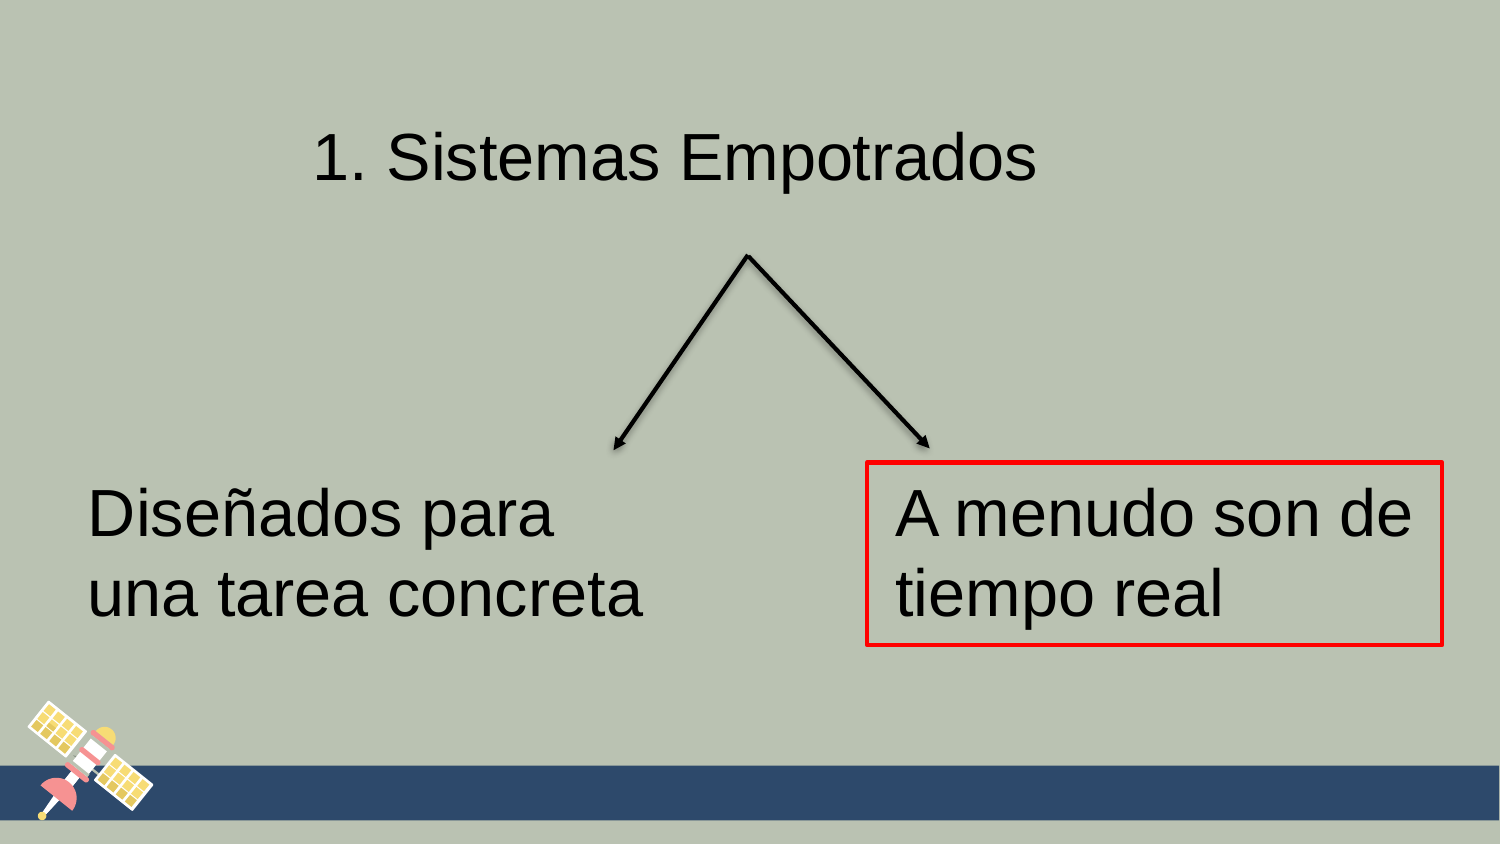

1. Sistemas Empotrados
Diseñados para una tarea concreta
A menudo son de tiempo real